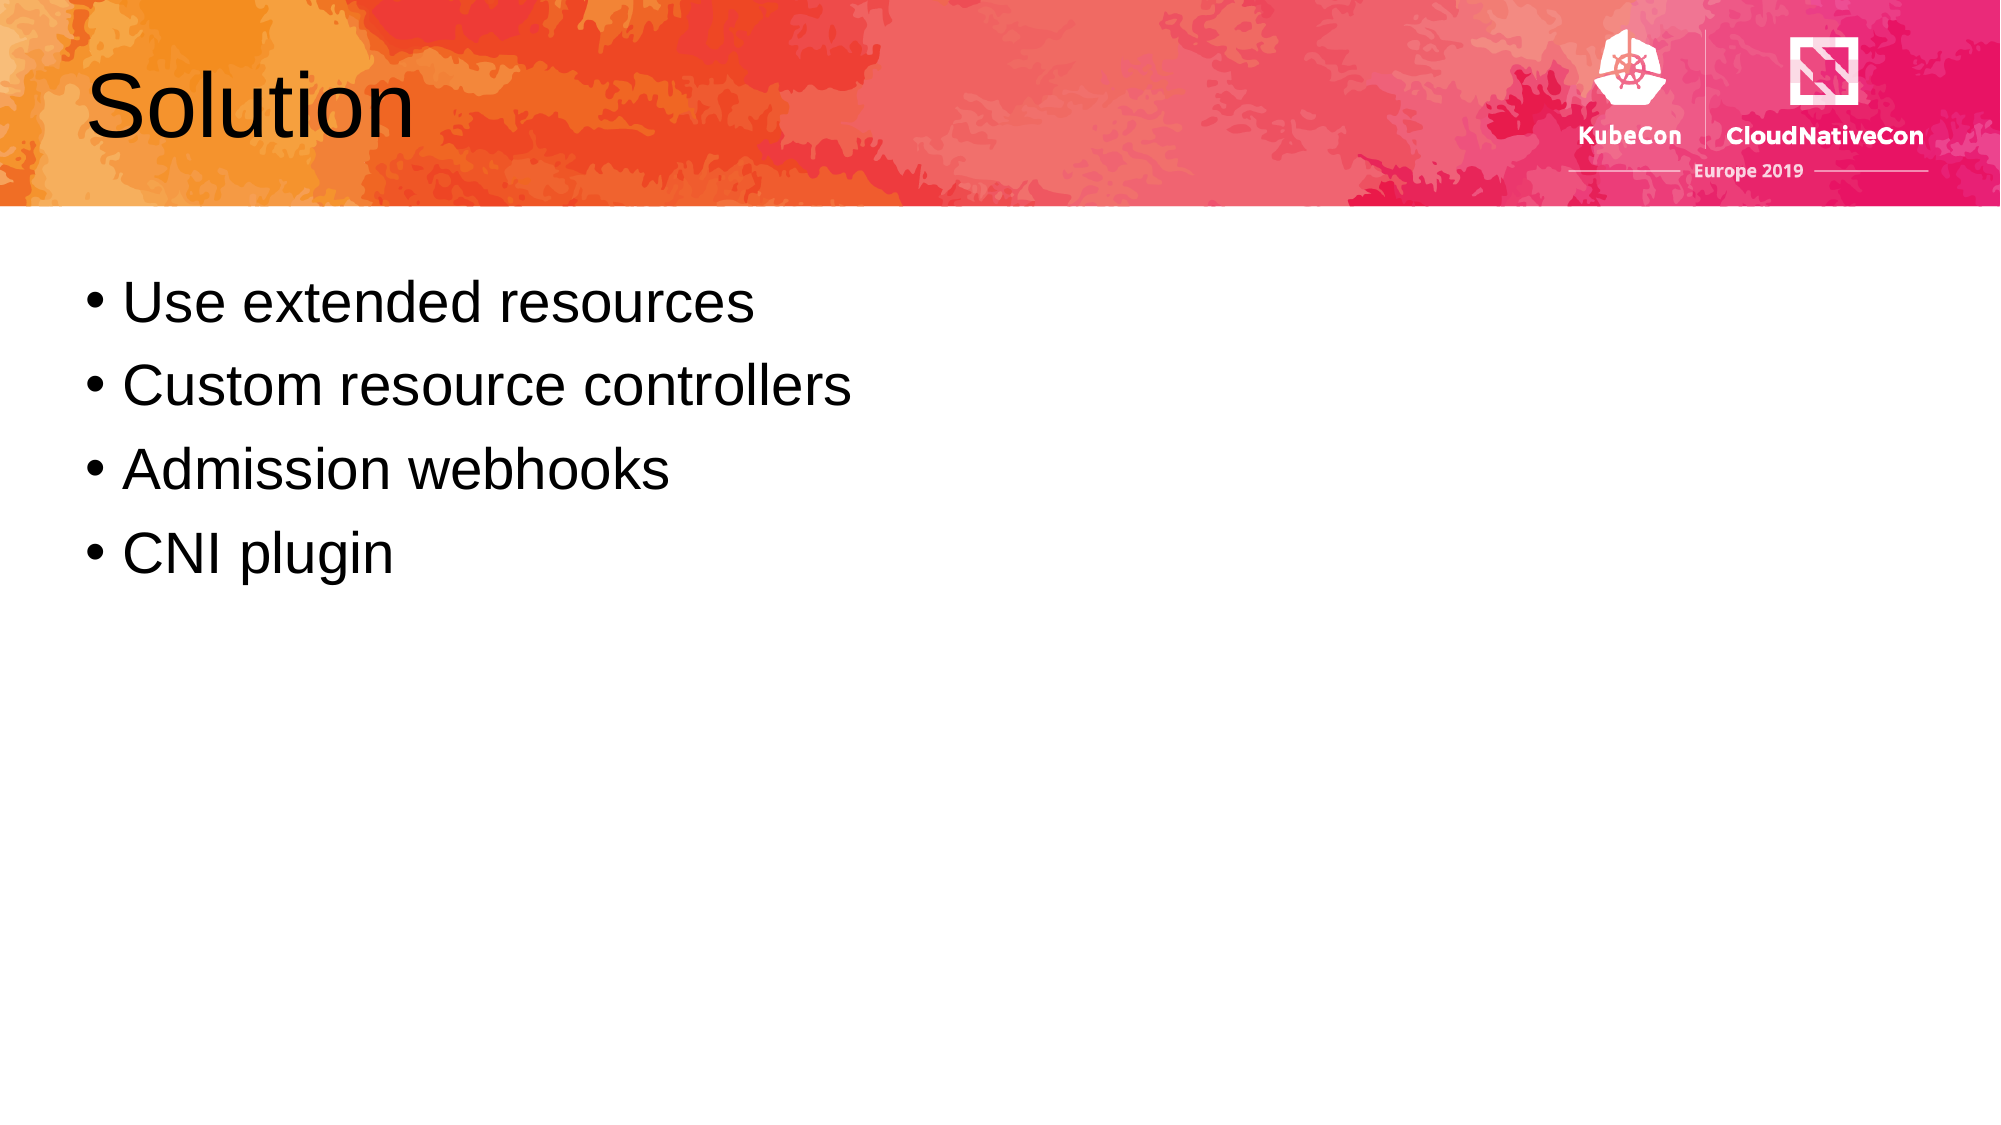

# Solution
Use extended resources
Custom resource controllers
Admission webhooks
CNI plugin